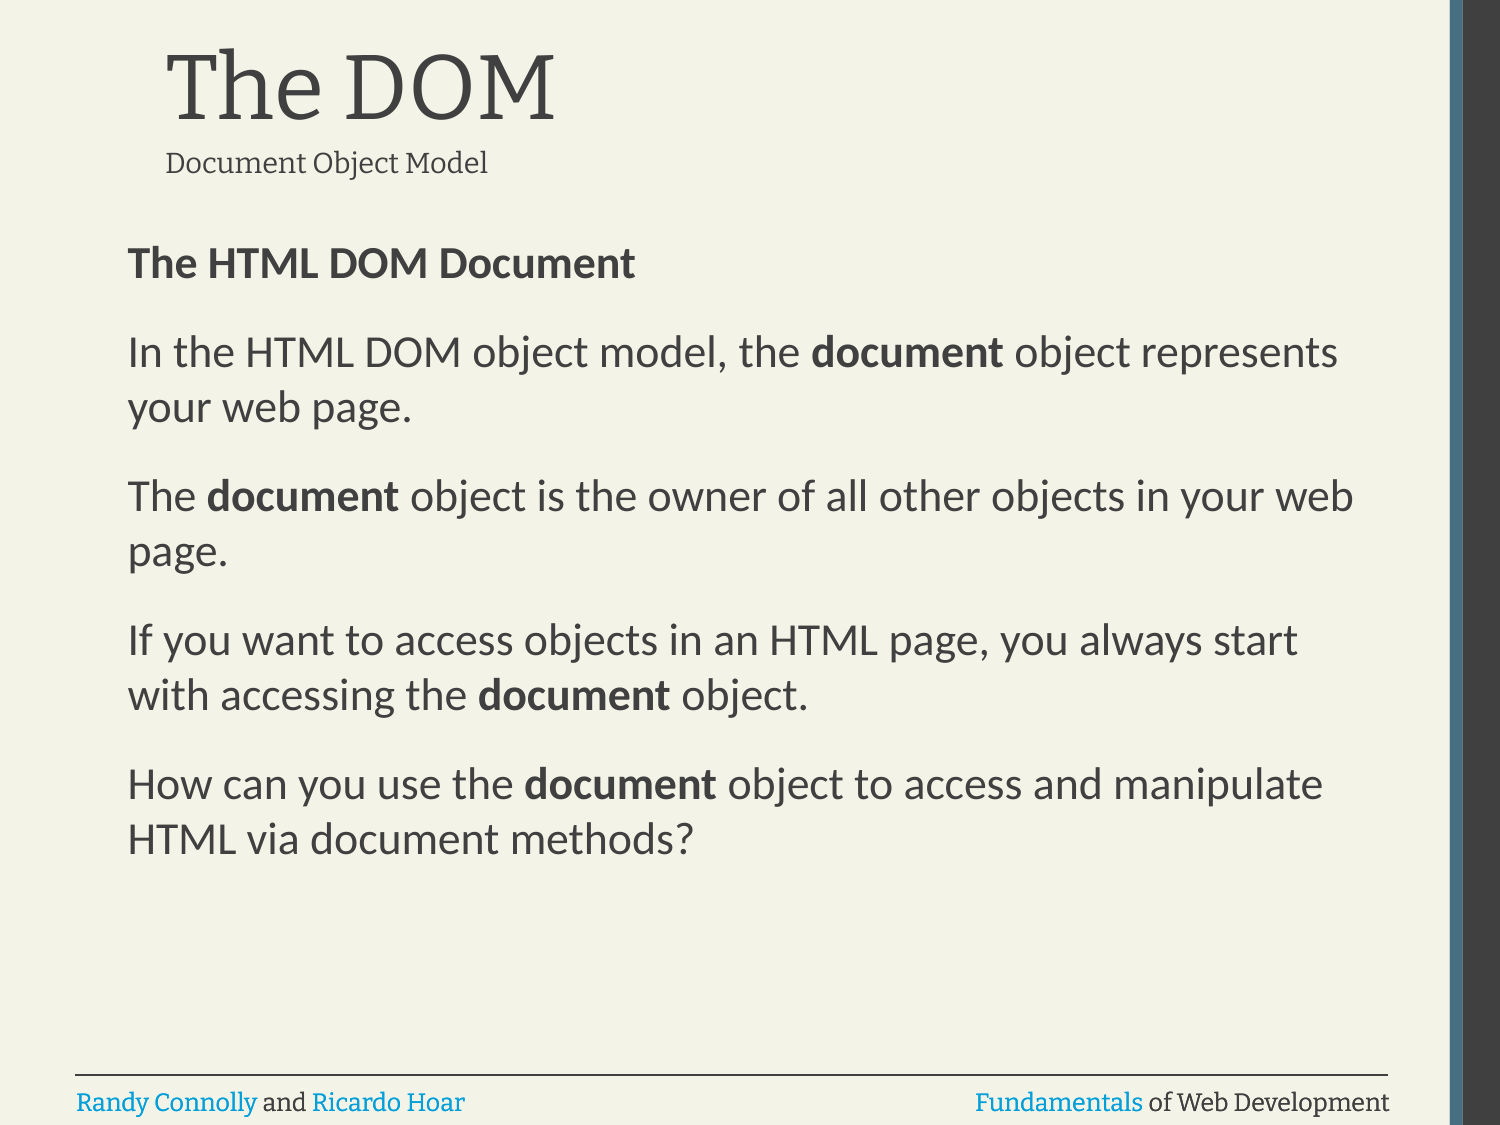

# The DOM
Document Object Model
The HTML DOM Document
In the HTML DOM object model, the document object represents your web page.
The document object is the owner of all other objects in your web page.
If you want to access objects in an HTML page, you always start with accessing the document object.
How can you use the document object to access and manipulate HTML via document methods?